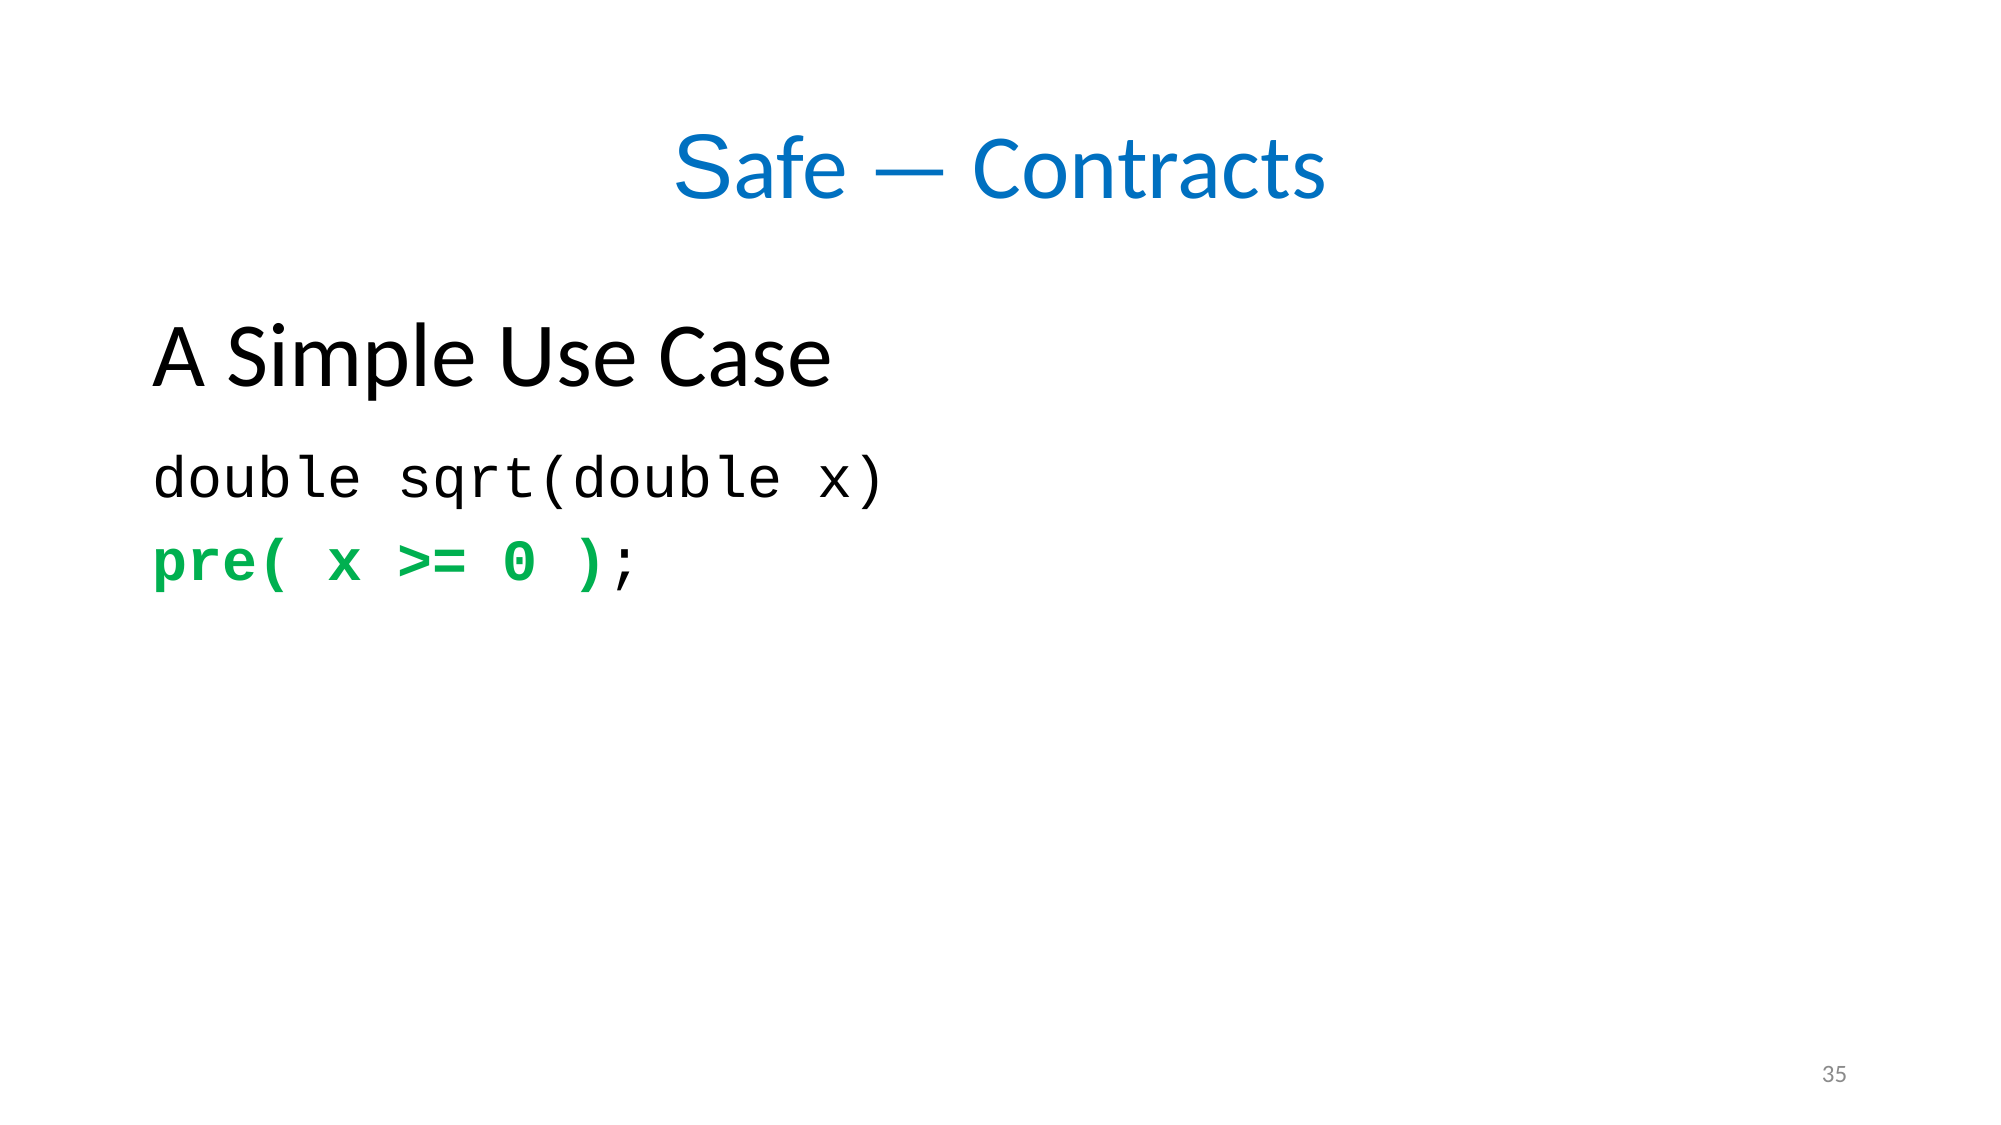

# Safe — Contracts
A Simple Use Case
double sqrt(double x)
pre( x >= 0 );

35